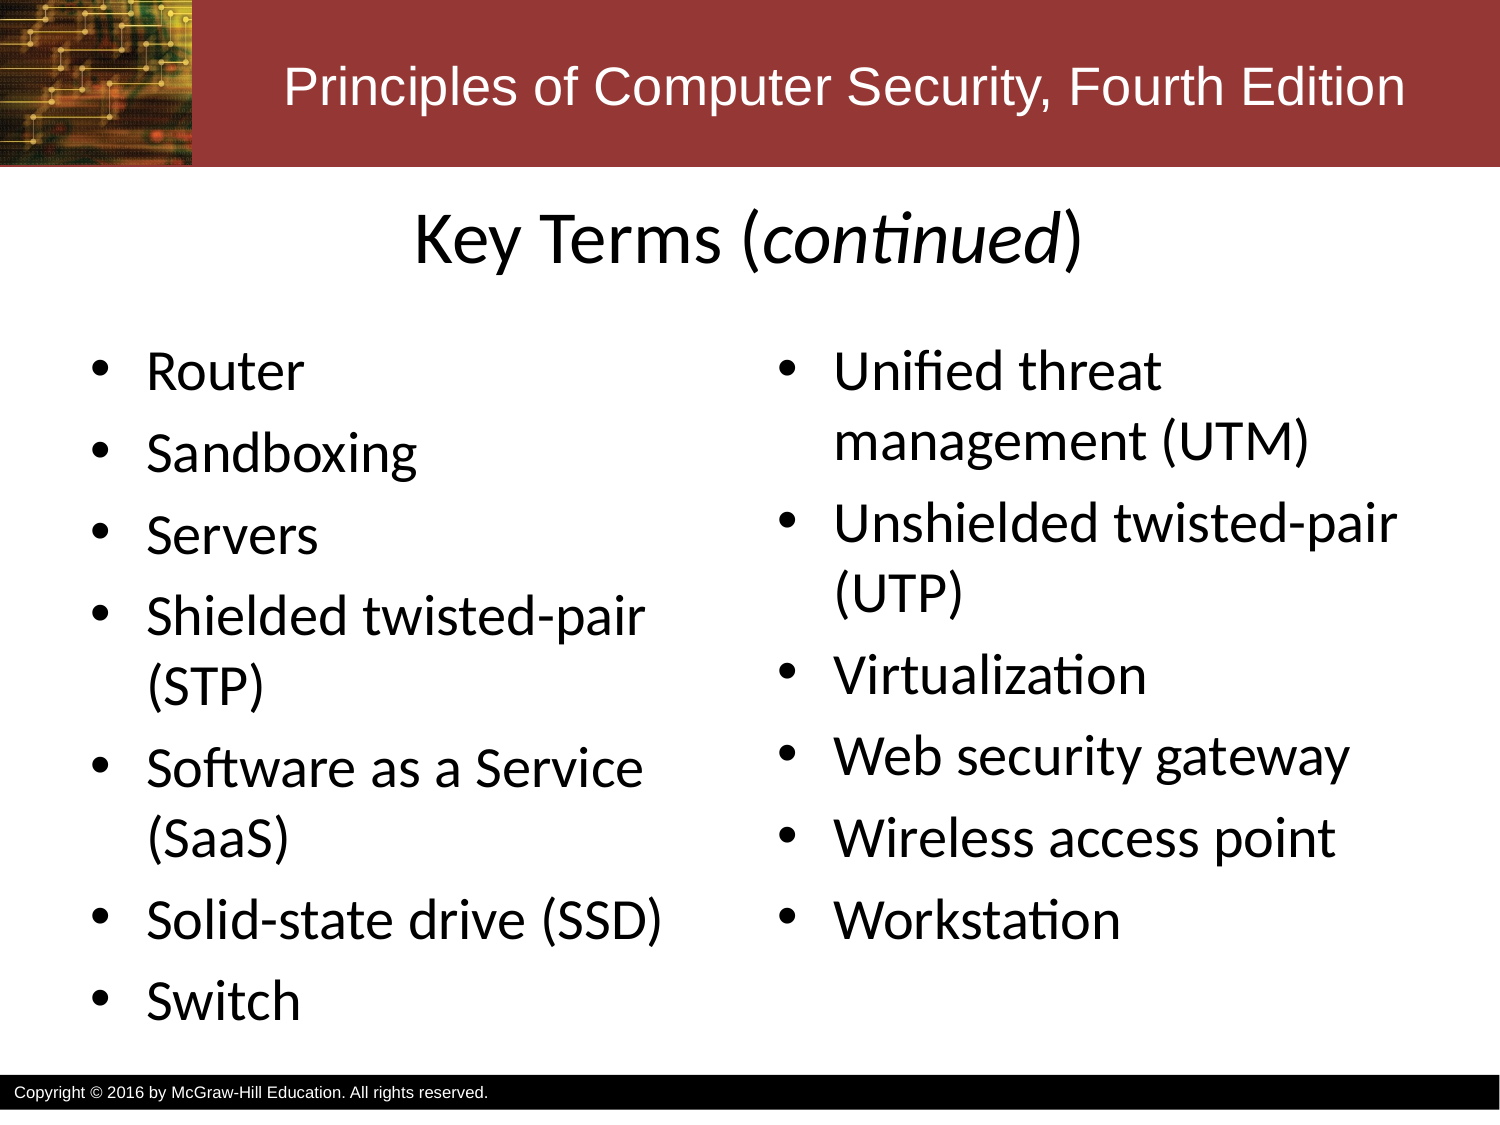

# Key Terms (continued)
Router
Sandboxing
Servers
Shielded twisted-pair (STP)
Software as a Service (SaaS)
Solid-state drive (SSD)
Switch
Unified threat management (UTM)
Unshielded twisted-pair (UTP)
Virtualization
Web security gateway
Wireless access point
Workstation